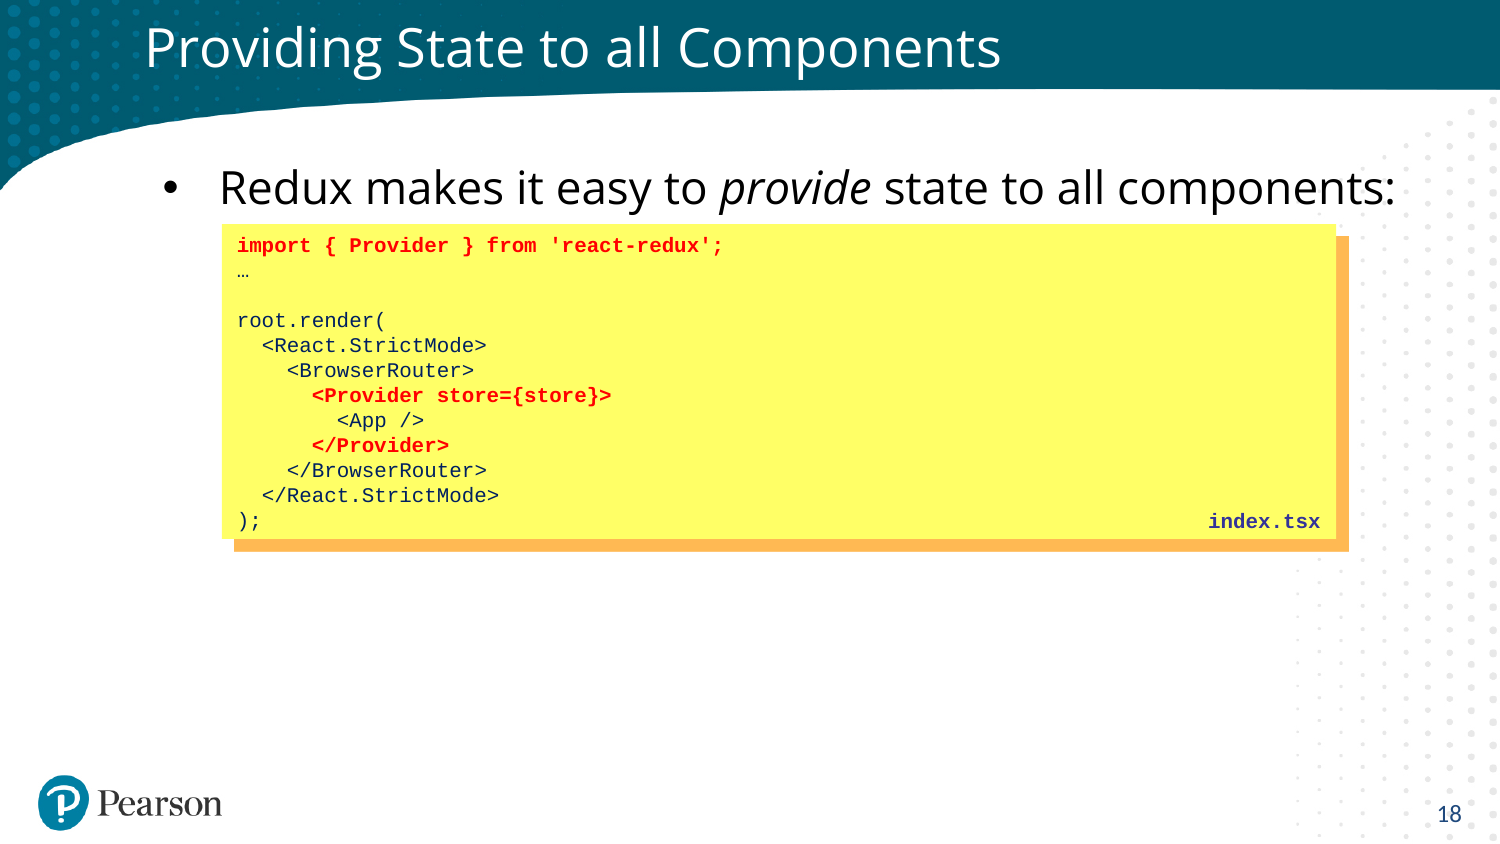

# Providing State to all Components
Redux makes it easy to provide state to all components:

import { Provider } from 'react-redux';
…

root.render(
  <React.StrictMode>
    <BrowserRouter>
      <Provider store={store}>
        <App />
      </Provider>
    </BrowserRouter>
  </React.StrictMode>
);
index.tsx
18